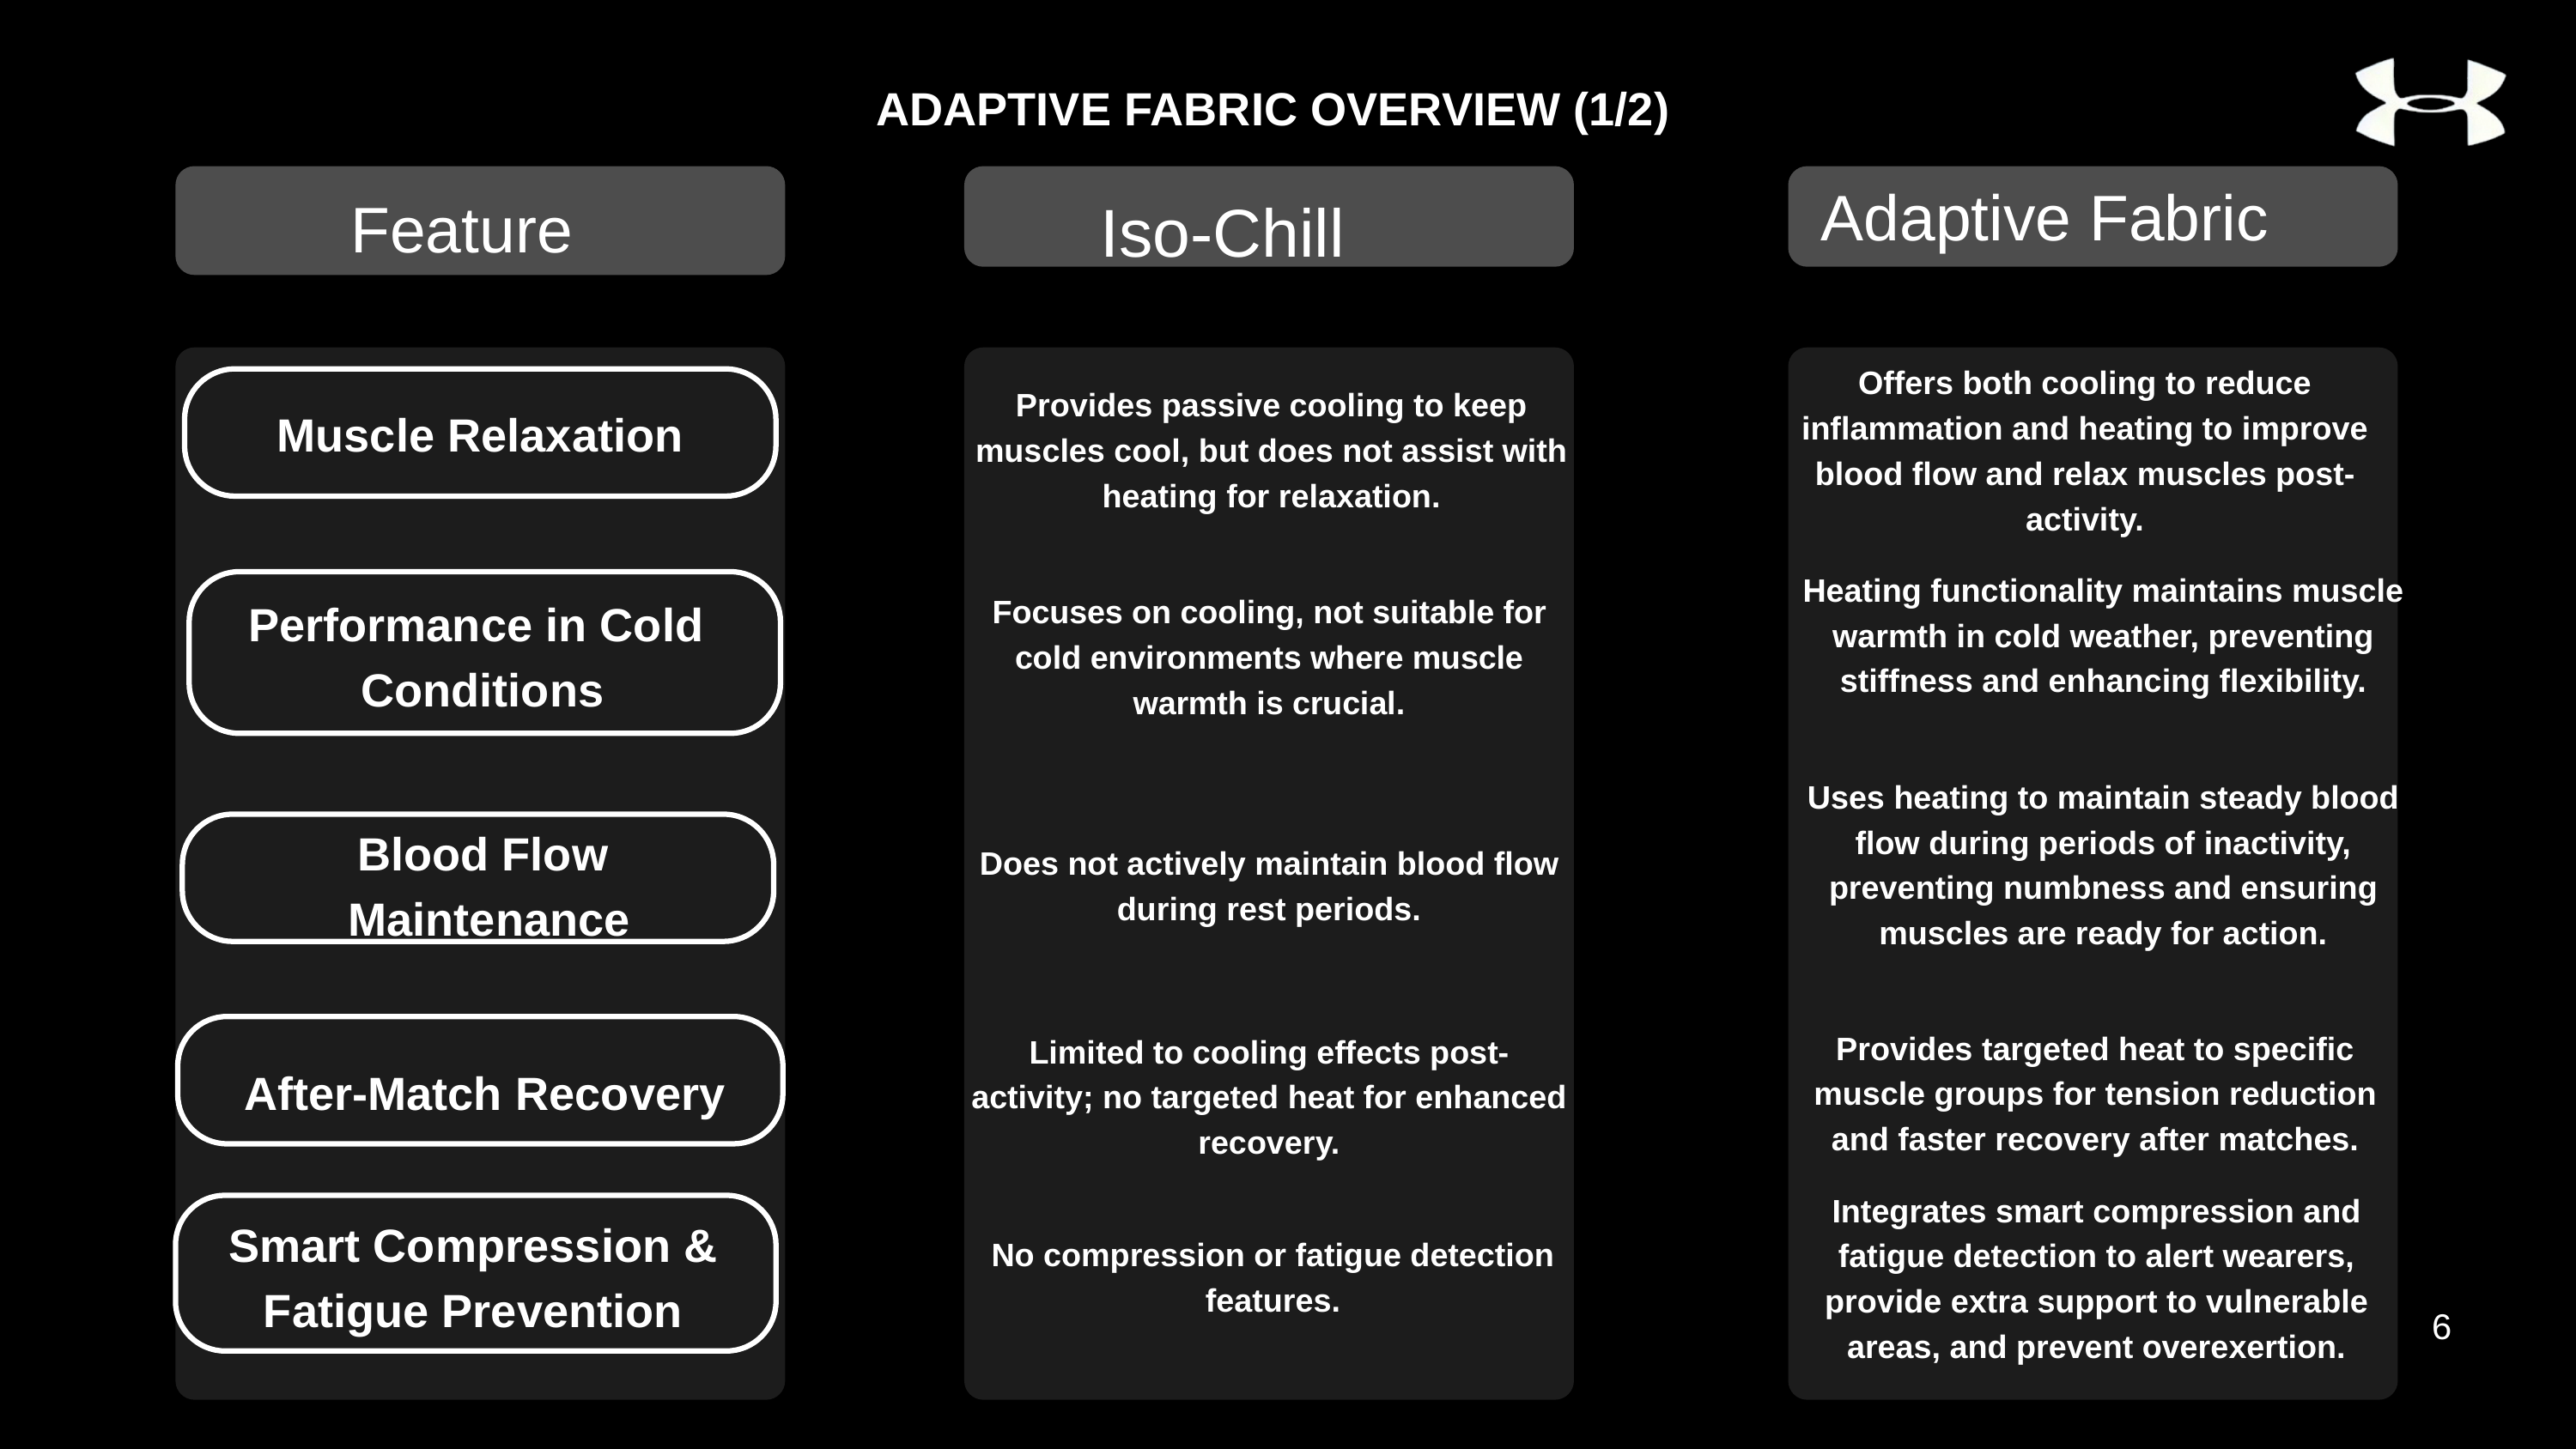

ADAPTIVE FABRIC OVERVIEW (1/2)
Adaptive Fabric

Feature
Iso-Chill

Offers both cooling to reduce inflammation and heating to improve blood flow and relax muscles post-activity.

Provides passive cooling to keep muscles cool, but does not assist with heating for relaxation.
Muscle Relaxation
Write your agenda point
Heating functionality maintains muscle warmth in cold weather, preventing stiffness and enhancing flexibility.

Focuses on cooling, not suitable for cold environments where muscle warmth is crucial.
Performance in Cold
Conditions
Uses heating to maintain steady blood flow during periods of inactivity, preventing numbness and ensuring muscles are ready for action.

Blood Flow
Maintenance
Does not actively maintain blood flow during rest periods.

Provides targeted heat to specific muscle groups for tension reduction and faster recovery after matches.
Limited to cooling effects post-activity; no targeted heat for enhanced recovery.
After-Match Recovery
Integrates smart compression and fatigue detection to alert wearers, provide extra support to vulnerable areas, and prevent overexertion.

Smart Compression & Fatigue Prevention
No compression or fatigue detection features.
6